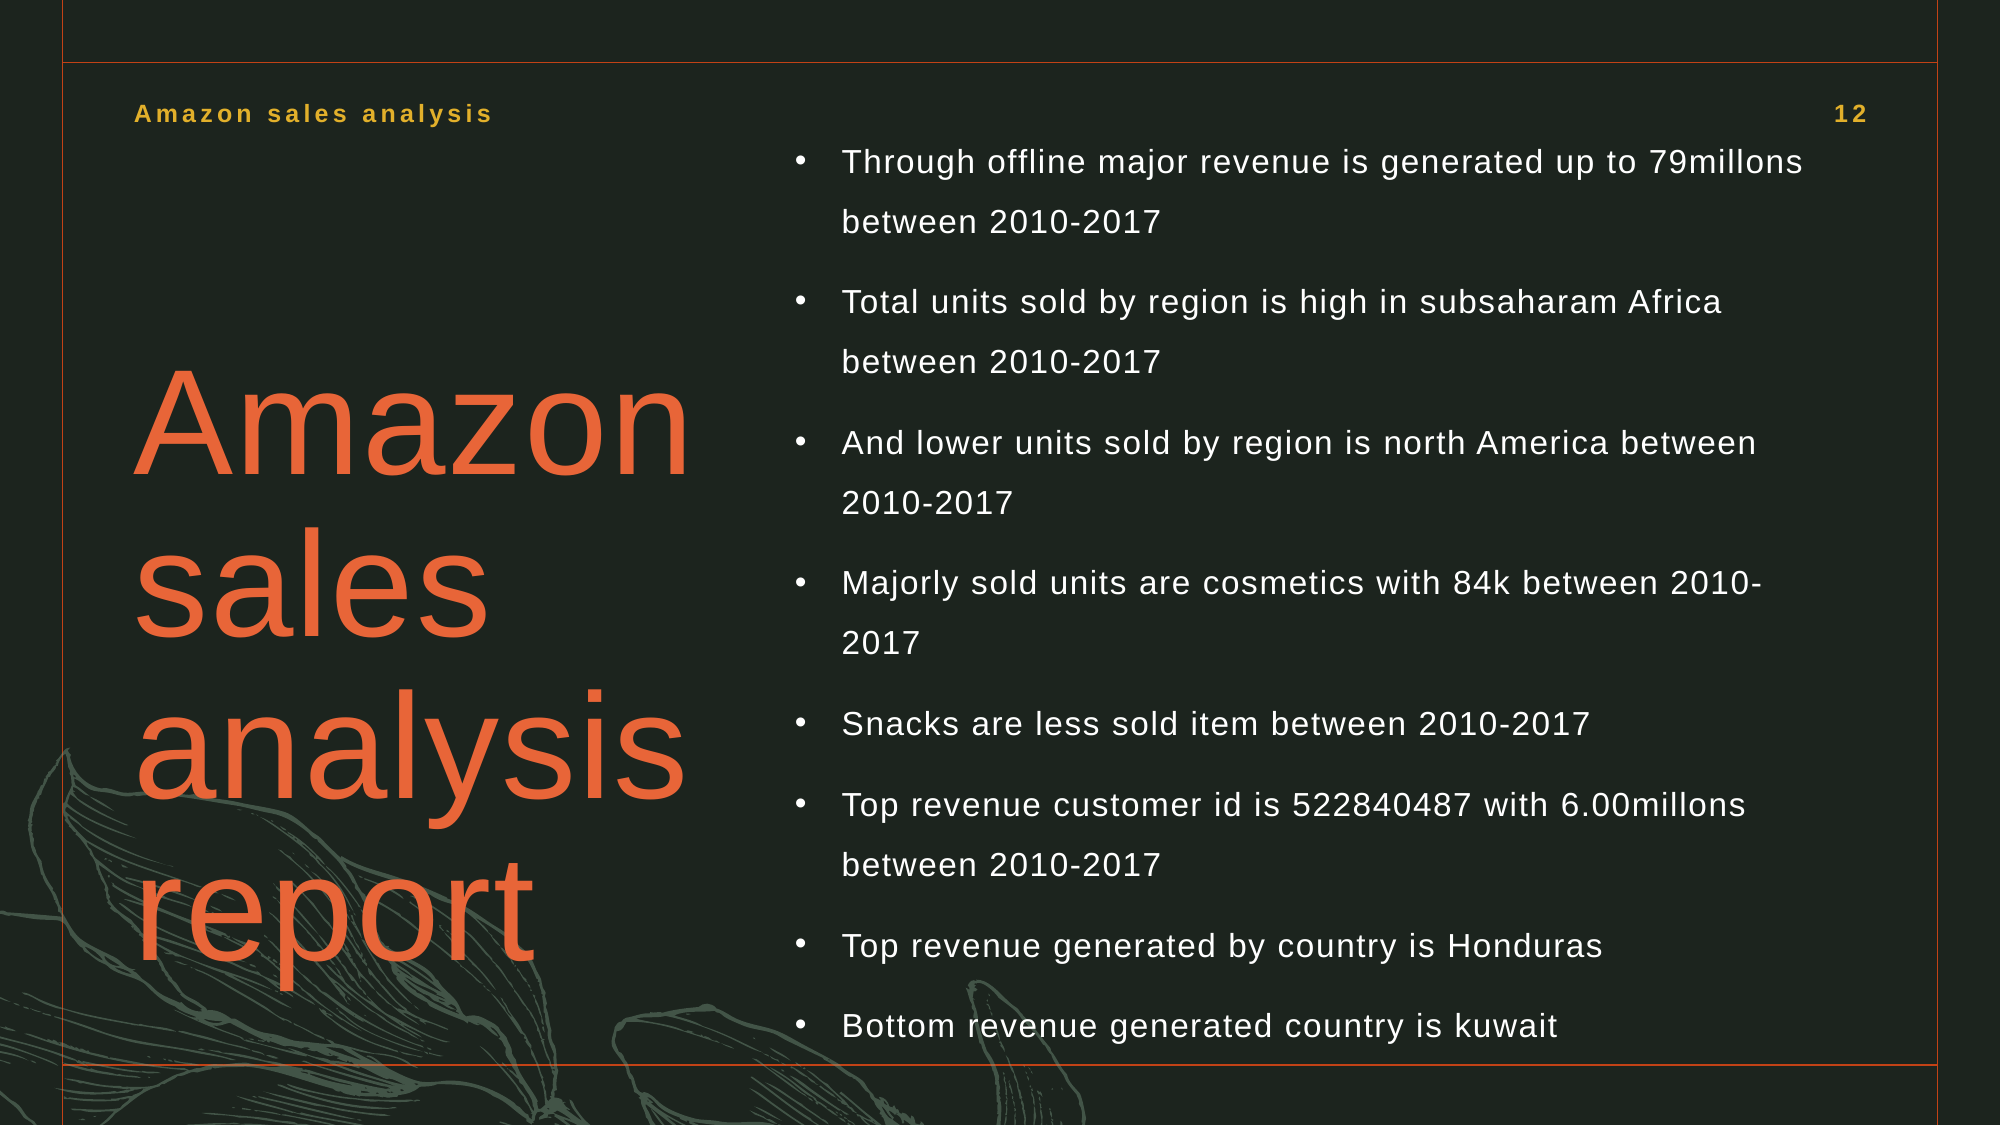

Amazon sales analysis
12
Through offline major revenue is generated up to 79millons between 2010-2017
Total units sold by region is high in subsaharam Africa between 2010-2017
And lower units sold by region is north America between 2010-2017
Majorly sold units are cosmetics with 84k between 2010-2017
Snacks are less sold item between 2010-2017
Top revenue customer id is 522840487 with 6.00millons between 2010-2017
Top revenue generated by country is Honduras
Bottom revenue generated country is kuwait

# Amazon sales analysis report